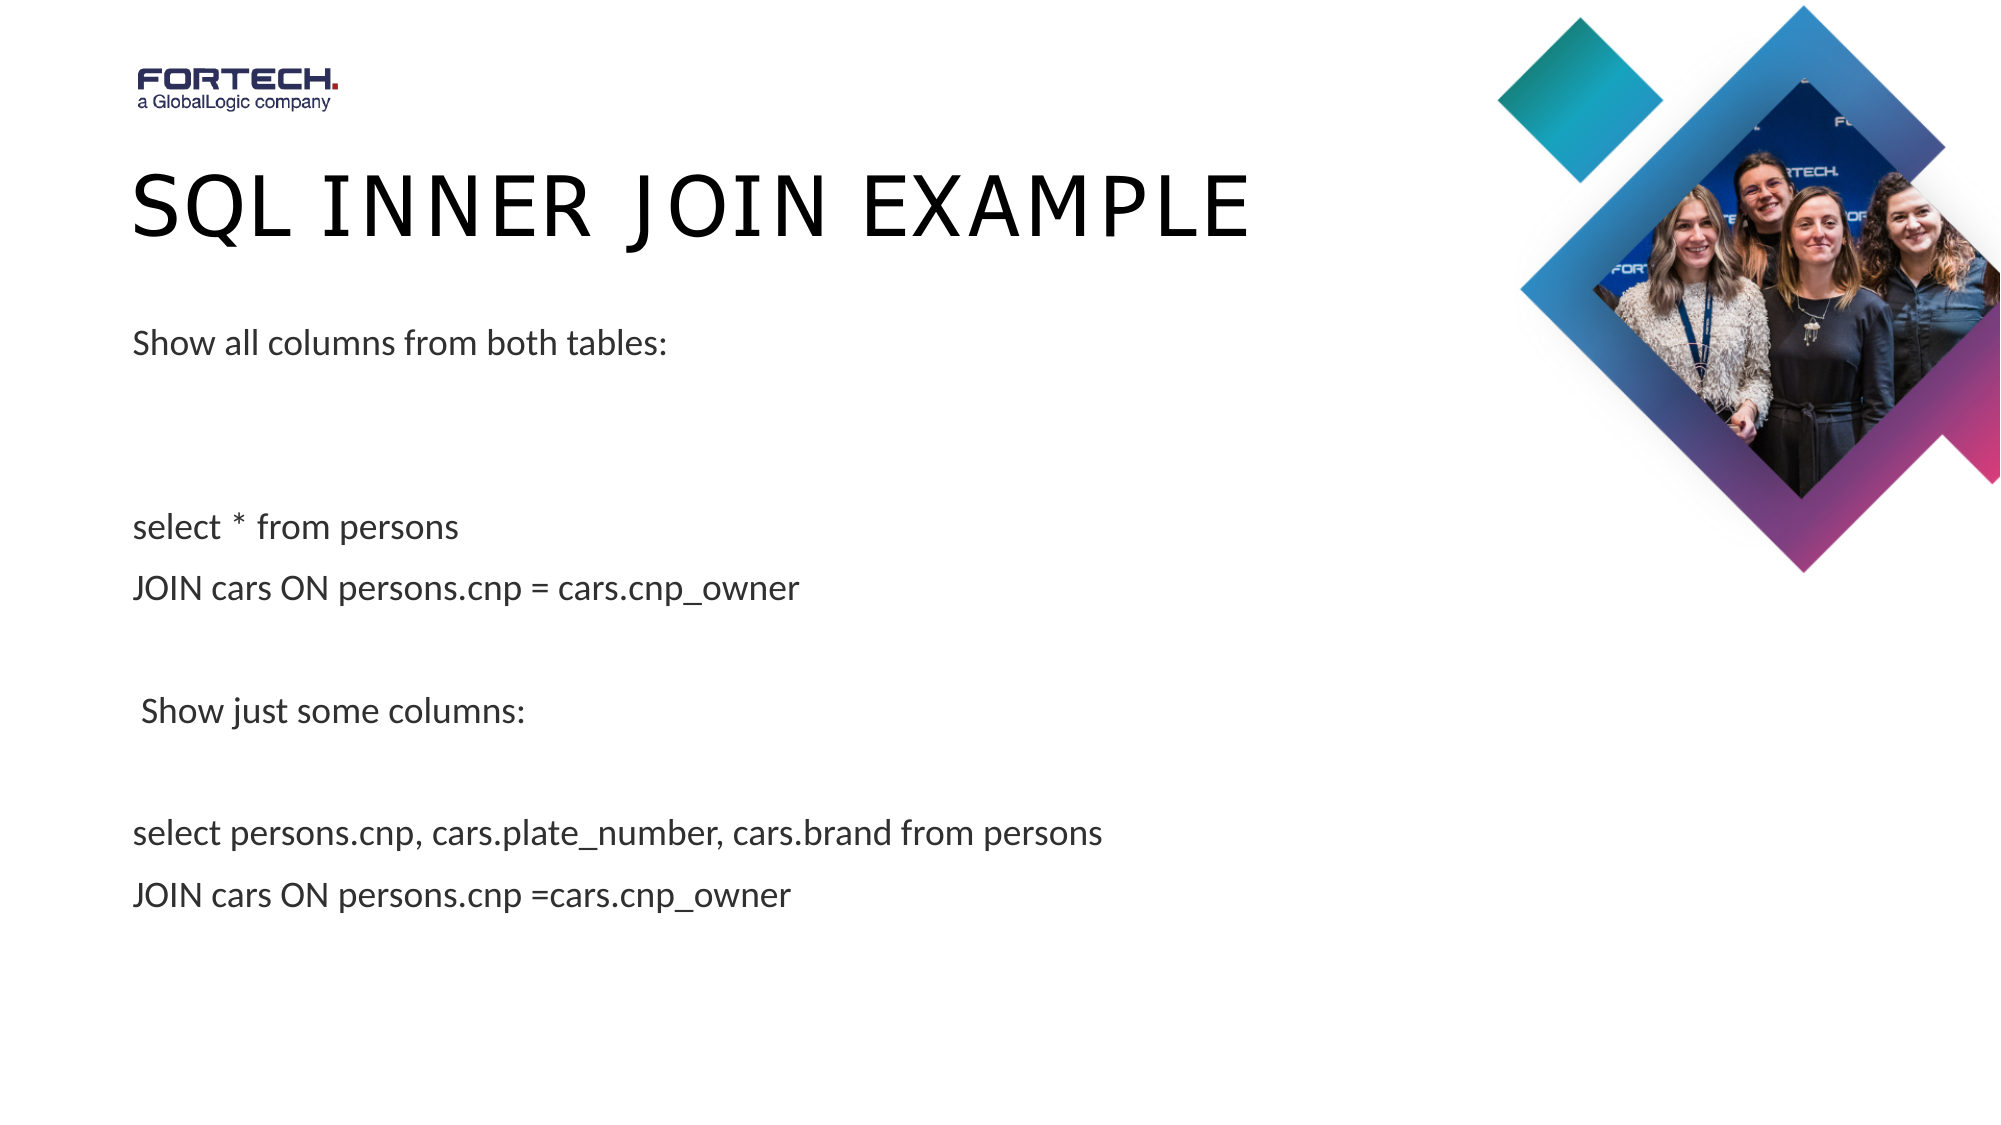

# sql INNER join EXAMPLE
Show all columns from both tables:

select * from persons
JOIN cars ON persons.cnp = cars.cnp_owner

 Show just some columns:

select persons.cnp, cars.plate_number, cars.brand from persons
JOIN cars ON persons.cnp =cars.cnp_owner